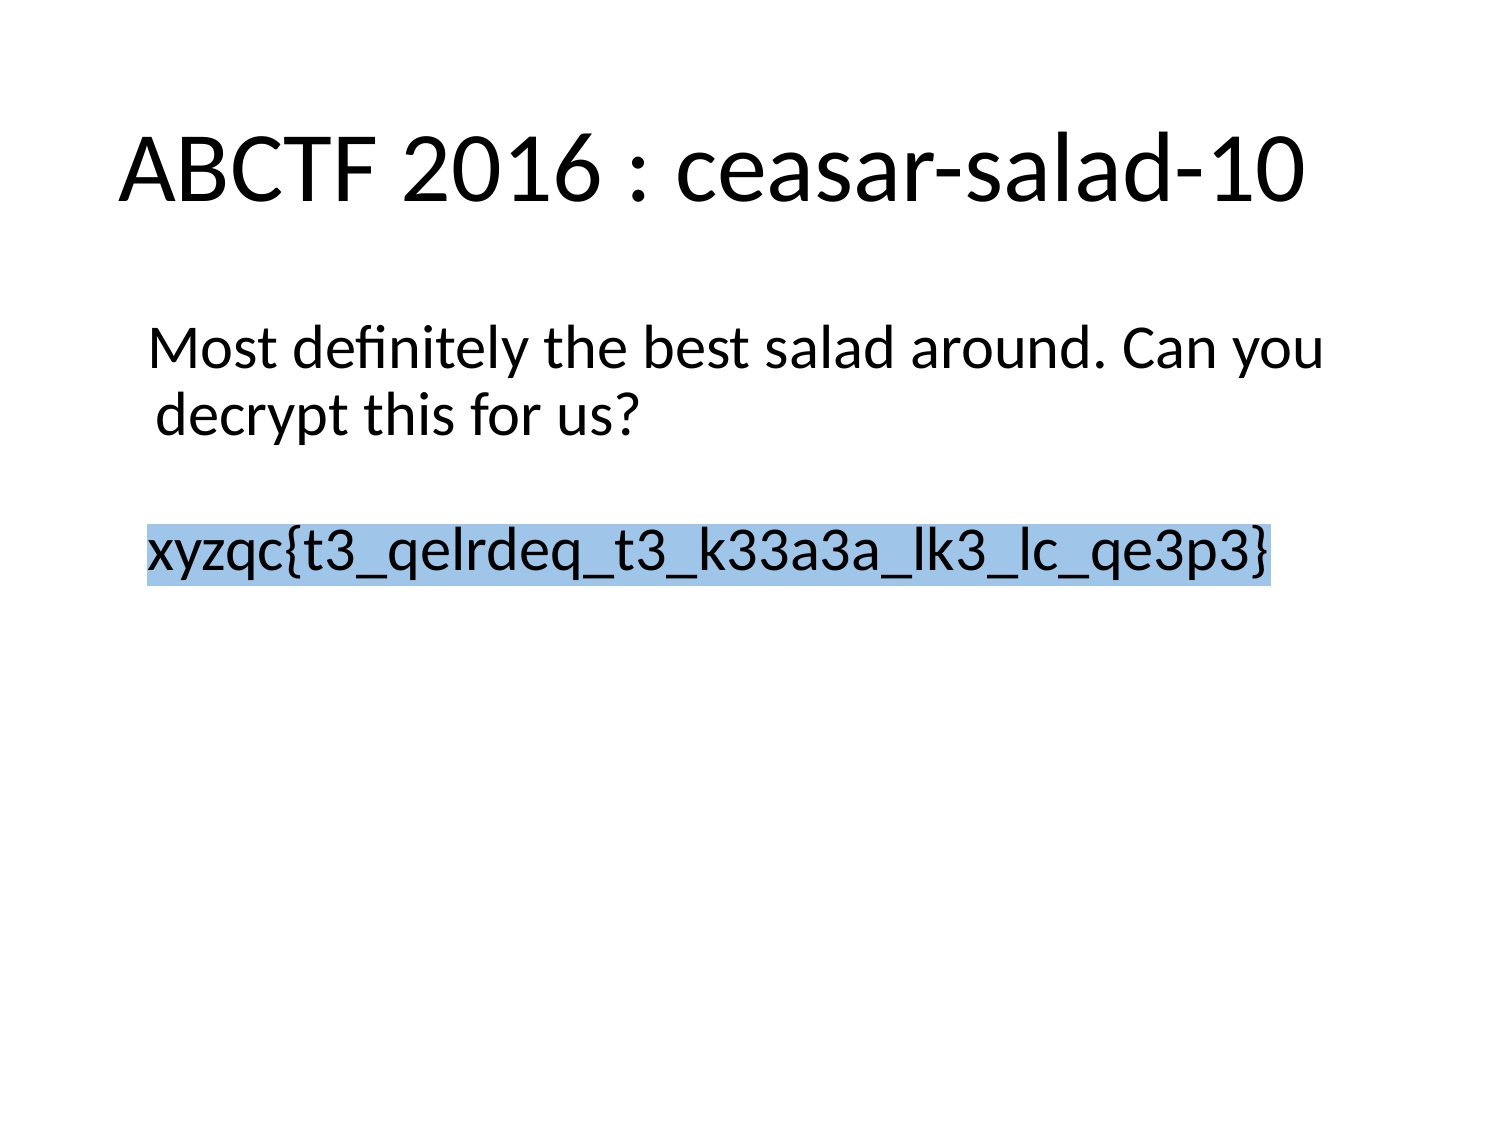

# ABCTF 2016 : ceasar-salad-10
Most definitely the best salad around. Can you decrypt this for us?

xyzqc{t3_qelrdeq_t3_k33a3a_lk3_lc_qe3p3}